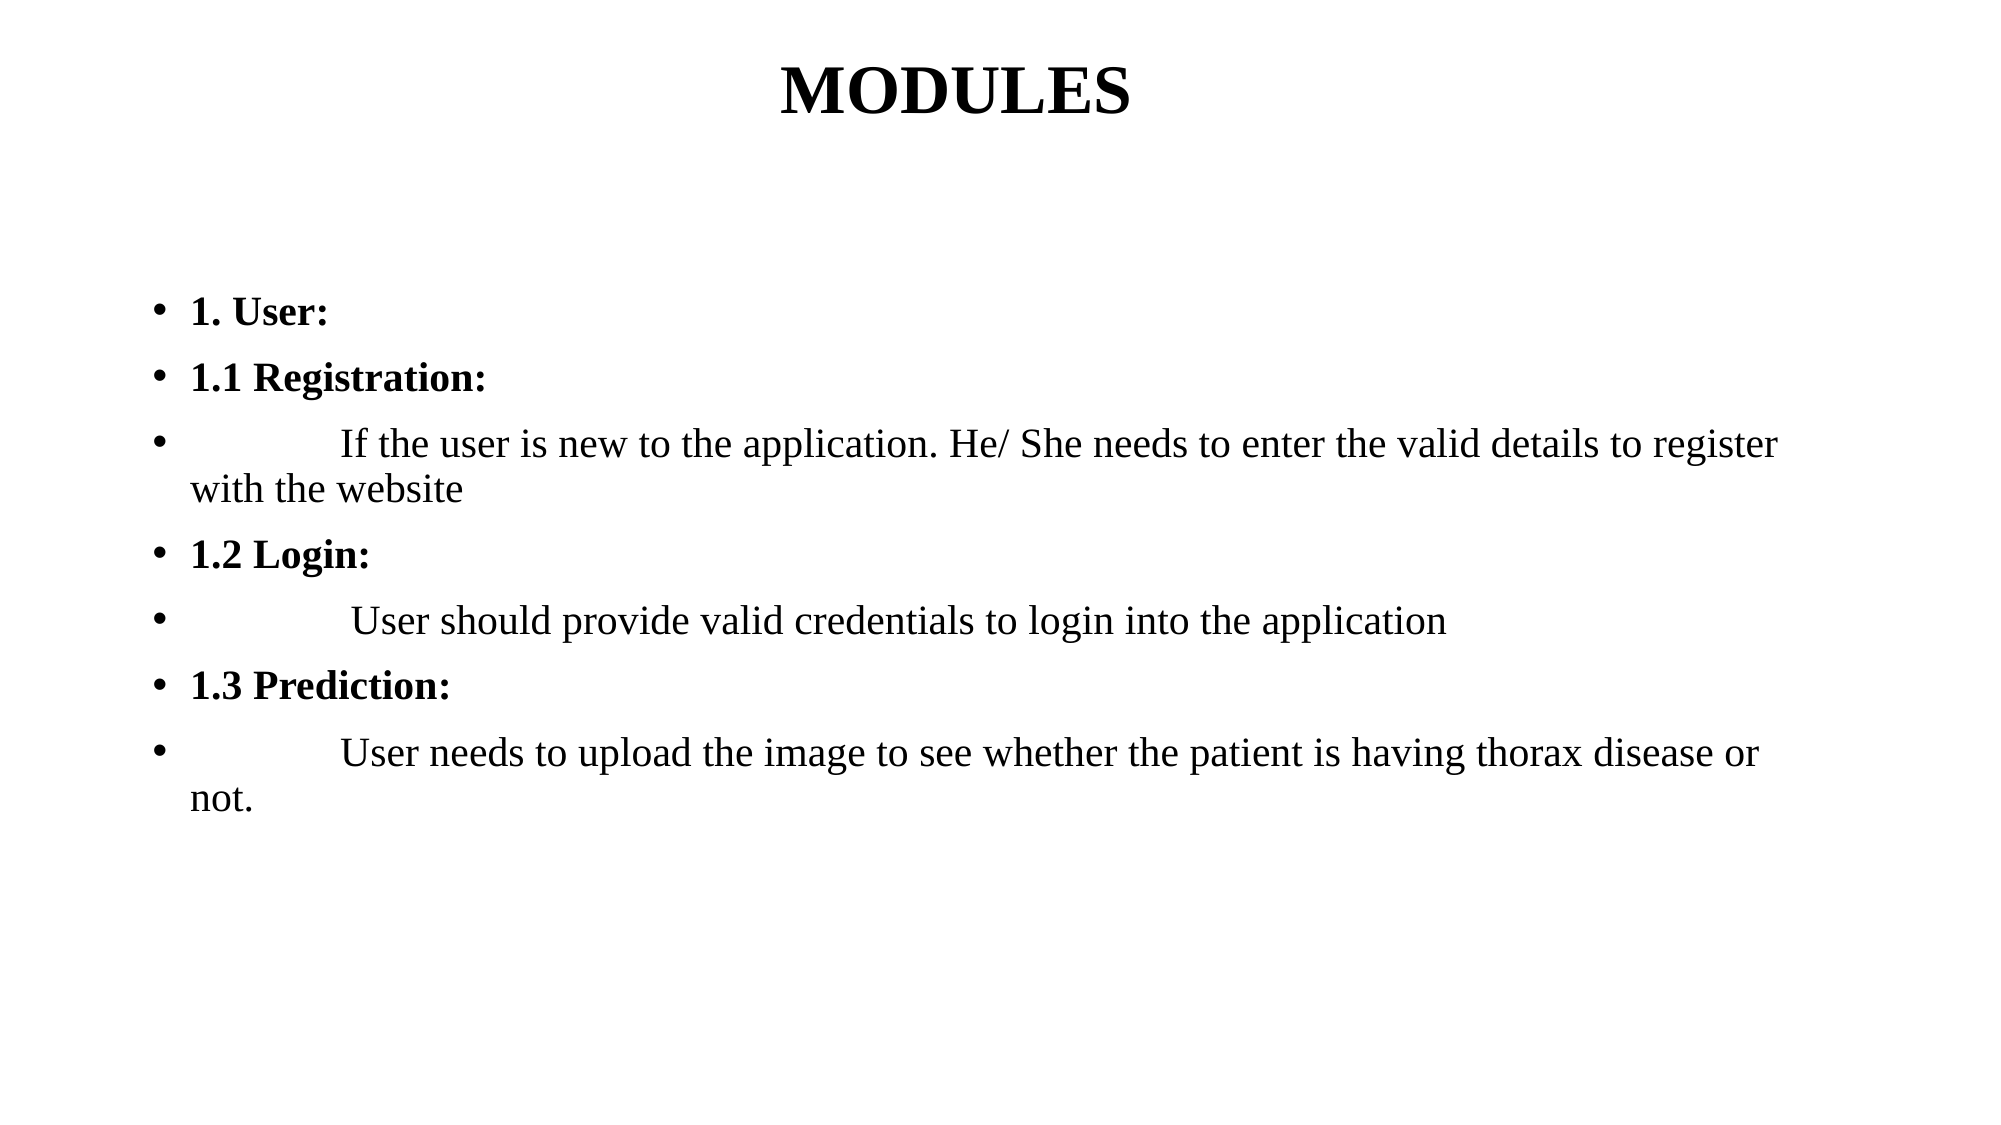

MODULES
1. User:
1.1 Registration:
	If the user is new to the application. He/ She needs to enter the valid details to register with the website
1.2 Login:
	 User should provide valid credentials to login into the application
1.3 Prediction:
	User needs to upload the image to see whether the patient is having thorax disease or not.